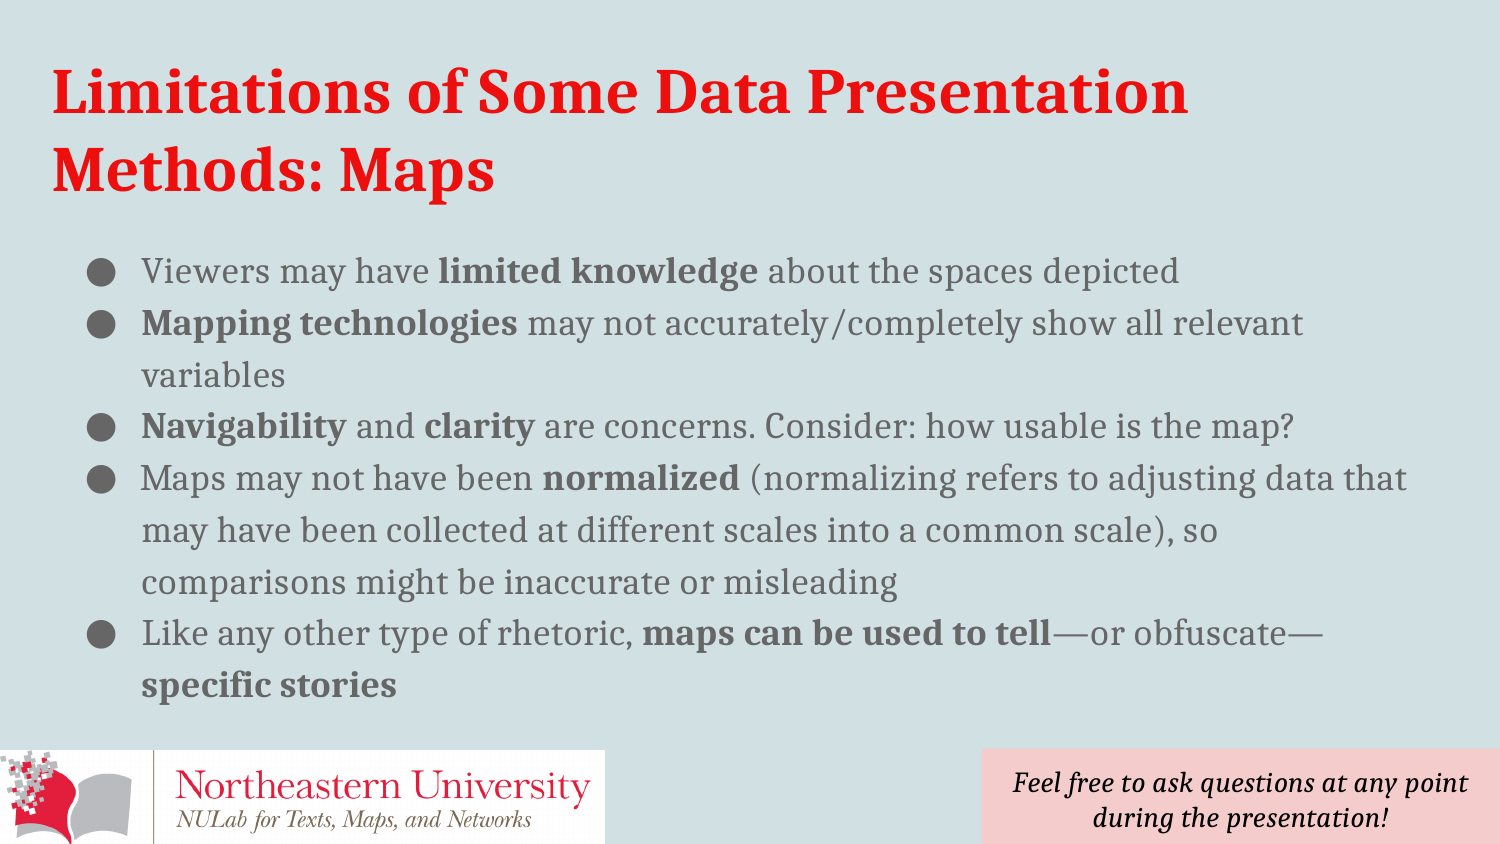

# Limitations of Some Data Presentation
Methods: Maps
Viewers may have limited knowledge about the spaces depicted
Mapping technologies may not accurately/completely show all relevant variables
Navigability and clarity are concerns. Consider: how usable is the map?
Maps may not have been normalized (normalizing refers to adjusting data that may have been collected at different scales into a common scale), so comparisons might be inaccurate or misleading
Like any other type of rhetoric, maps can be used to tell—or obfuscate—specific stories